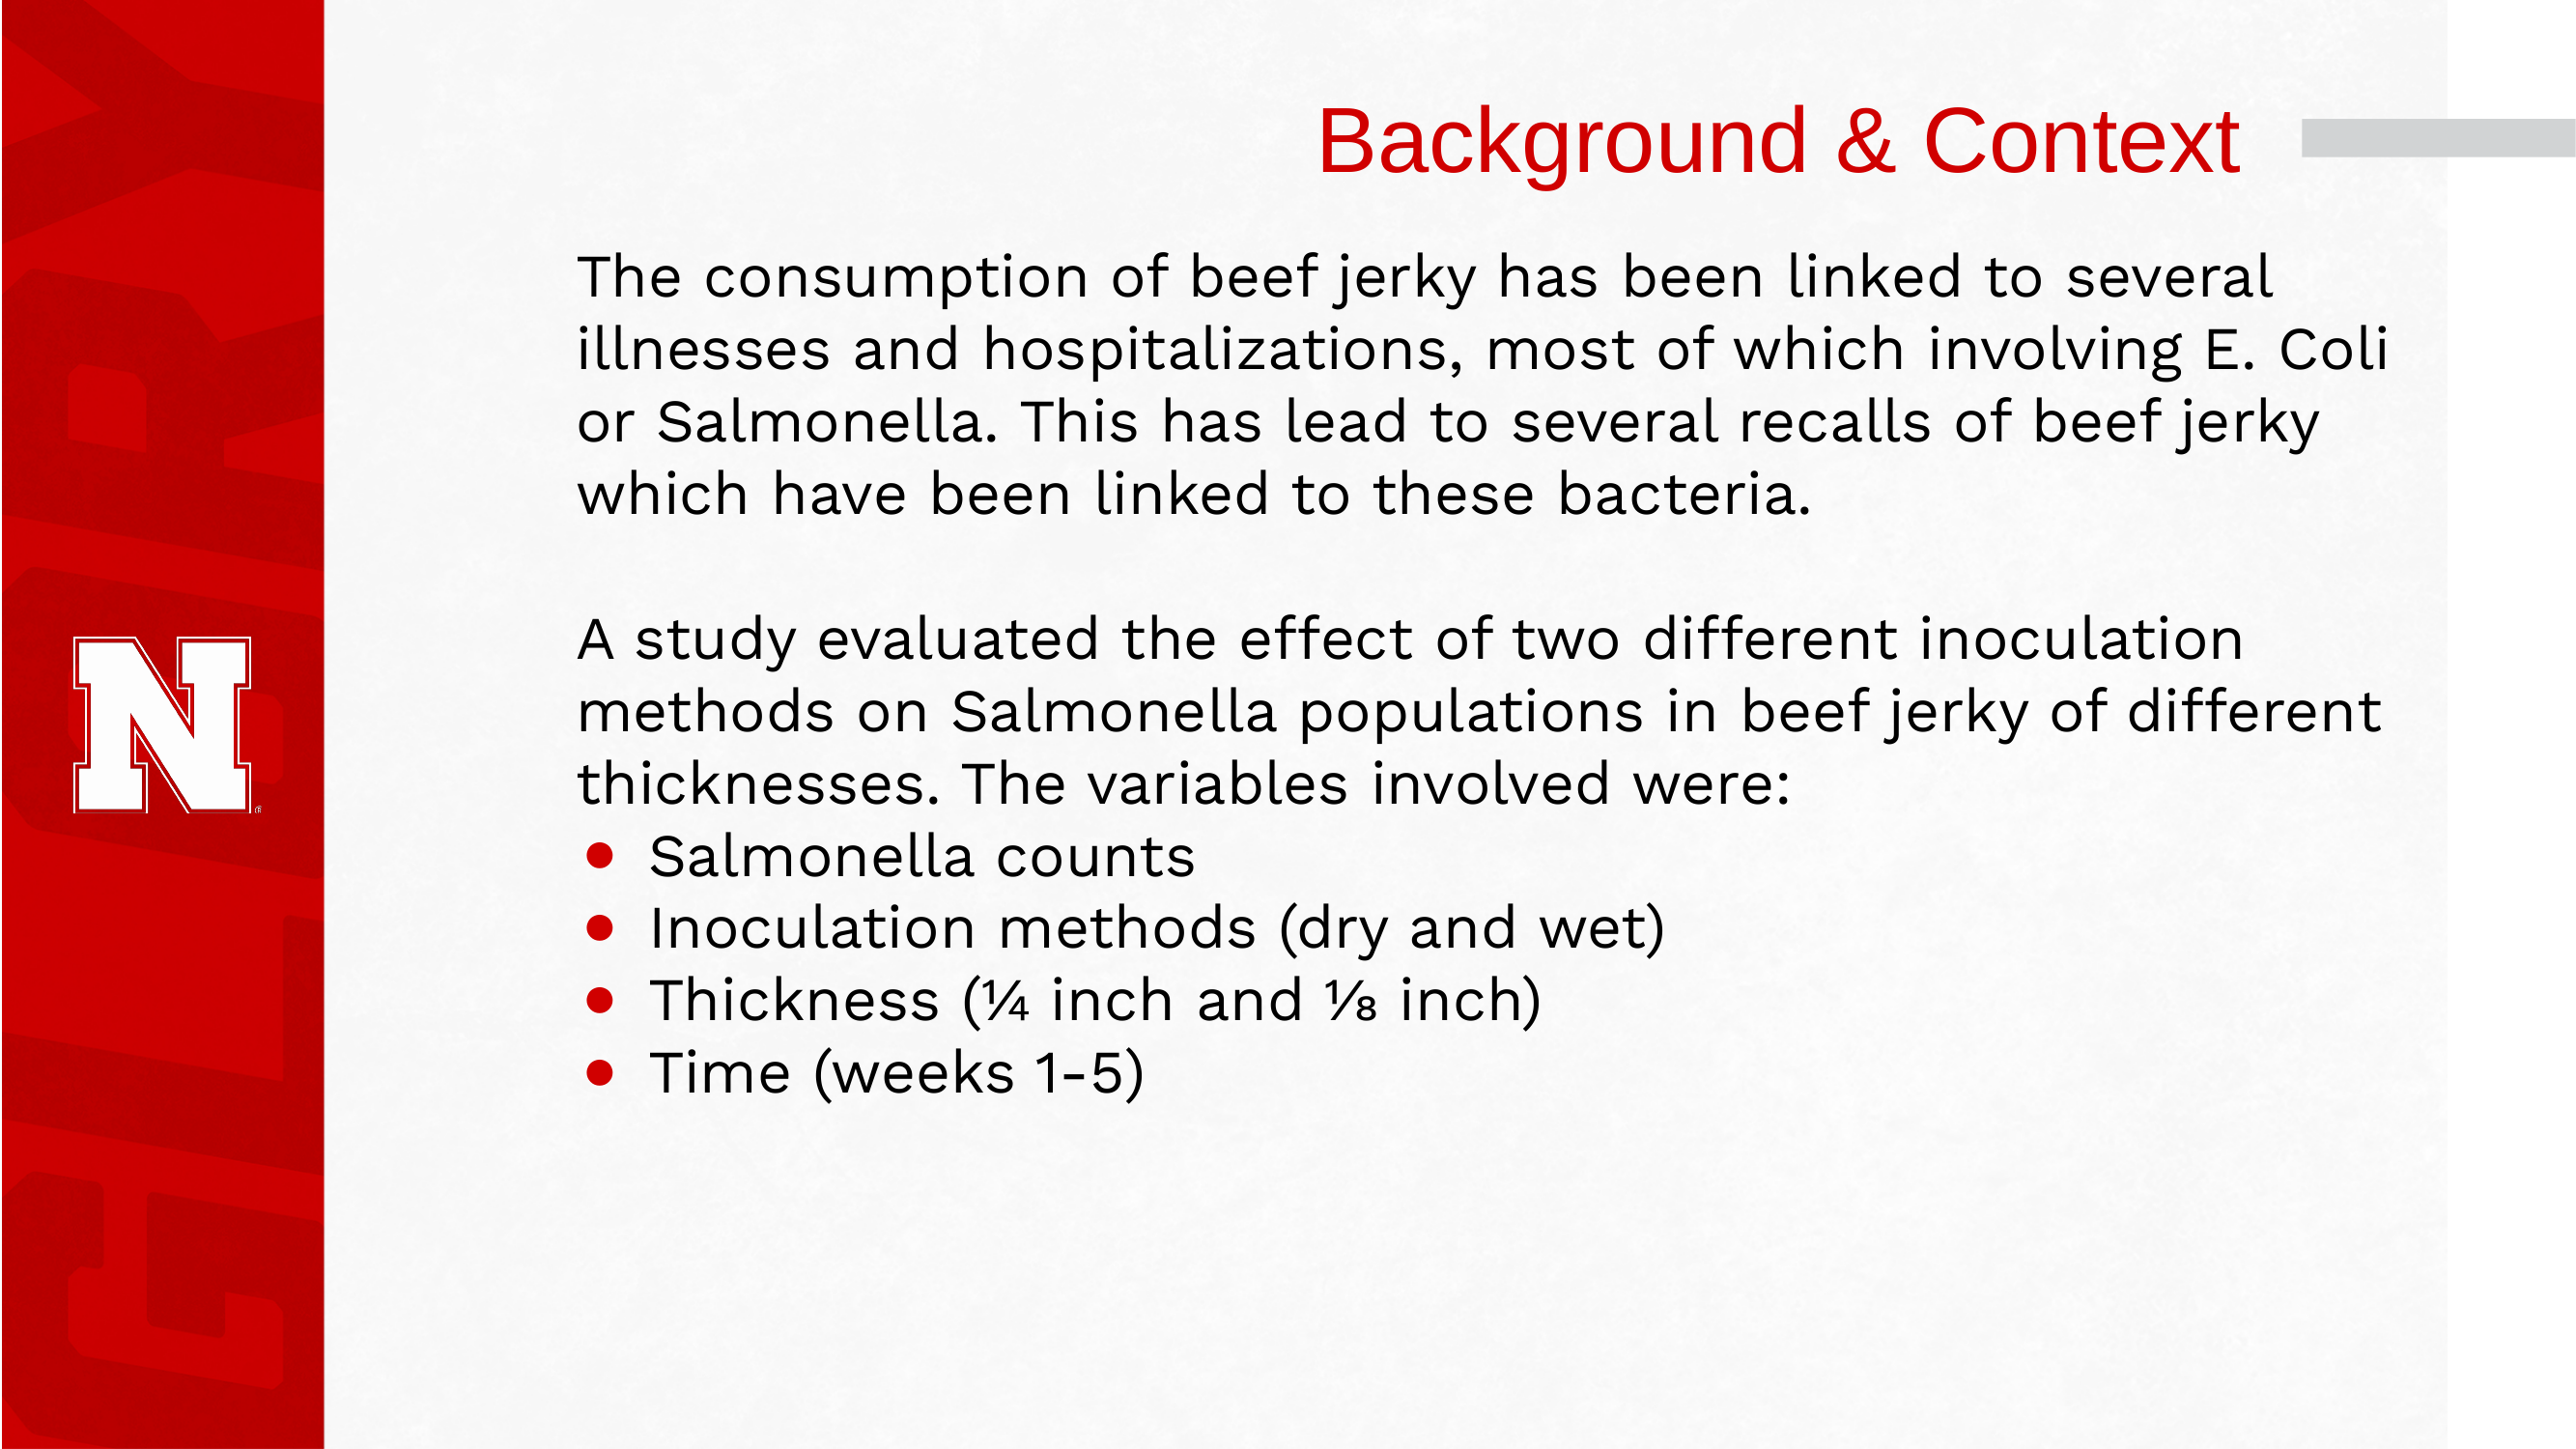

# Background & Context
The consumption of beef jerky has been linked to several illnesses and hospitalizations, most of which involving E. Coli or Salmonella. This has lead to several recalls of beef jerky which have been linked to these bacteria.

A study evaluated the effect of two different inoculation methods on Salmonella populations in beef jerky of different thicknesses. The variables involved were:
Salmonella counts
Inoculation methods (dry and wet)
Thickness (¼ inch and ⅛ inch)
Time (weeks 1-5)